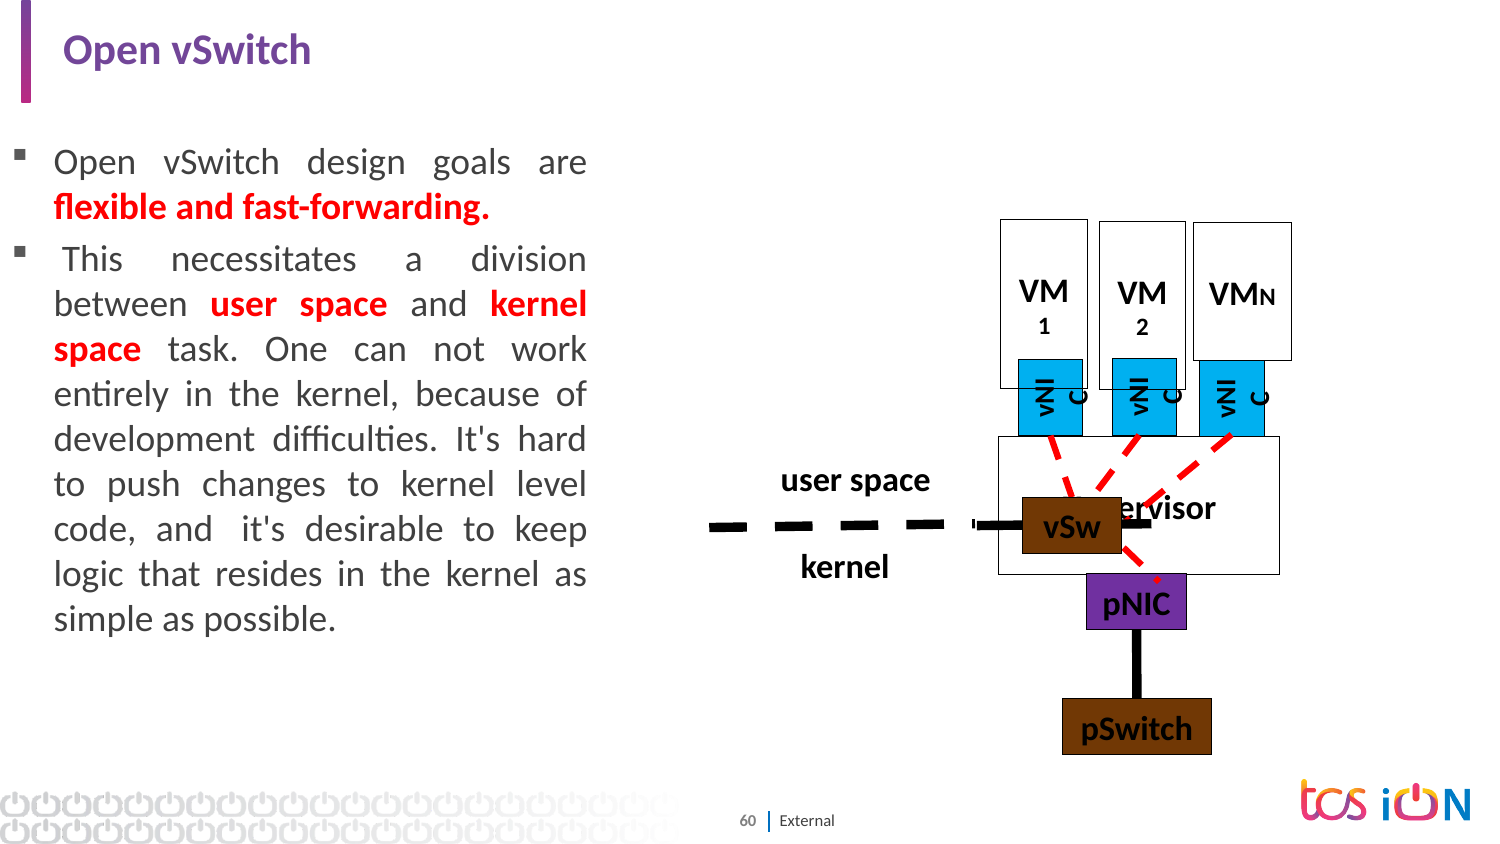

# Open vSwitch
Open vSwitch design goals are flexible and fast-forwarding.
 This necessitates a division between user space and kernel space task. One can not work entirely in the kernel, because of development difficulties. It's hard to push changes to kernel level code, and  it's desirable to keep logic that resides in the kernel as simple as possible.

VM1

VM2

VMN

vNIC
vNIC
vNIC

Hypervisor

user space
vSw
kernel
pNIC
pSwitch
Server Virtualization